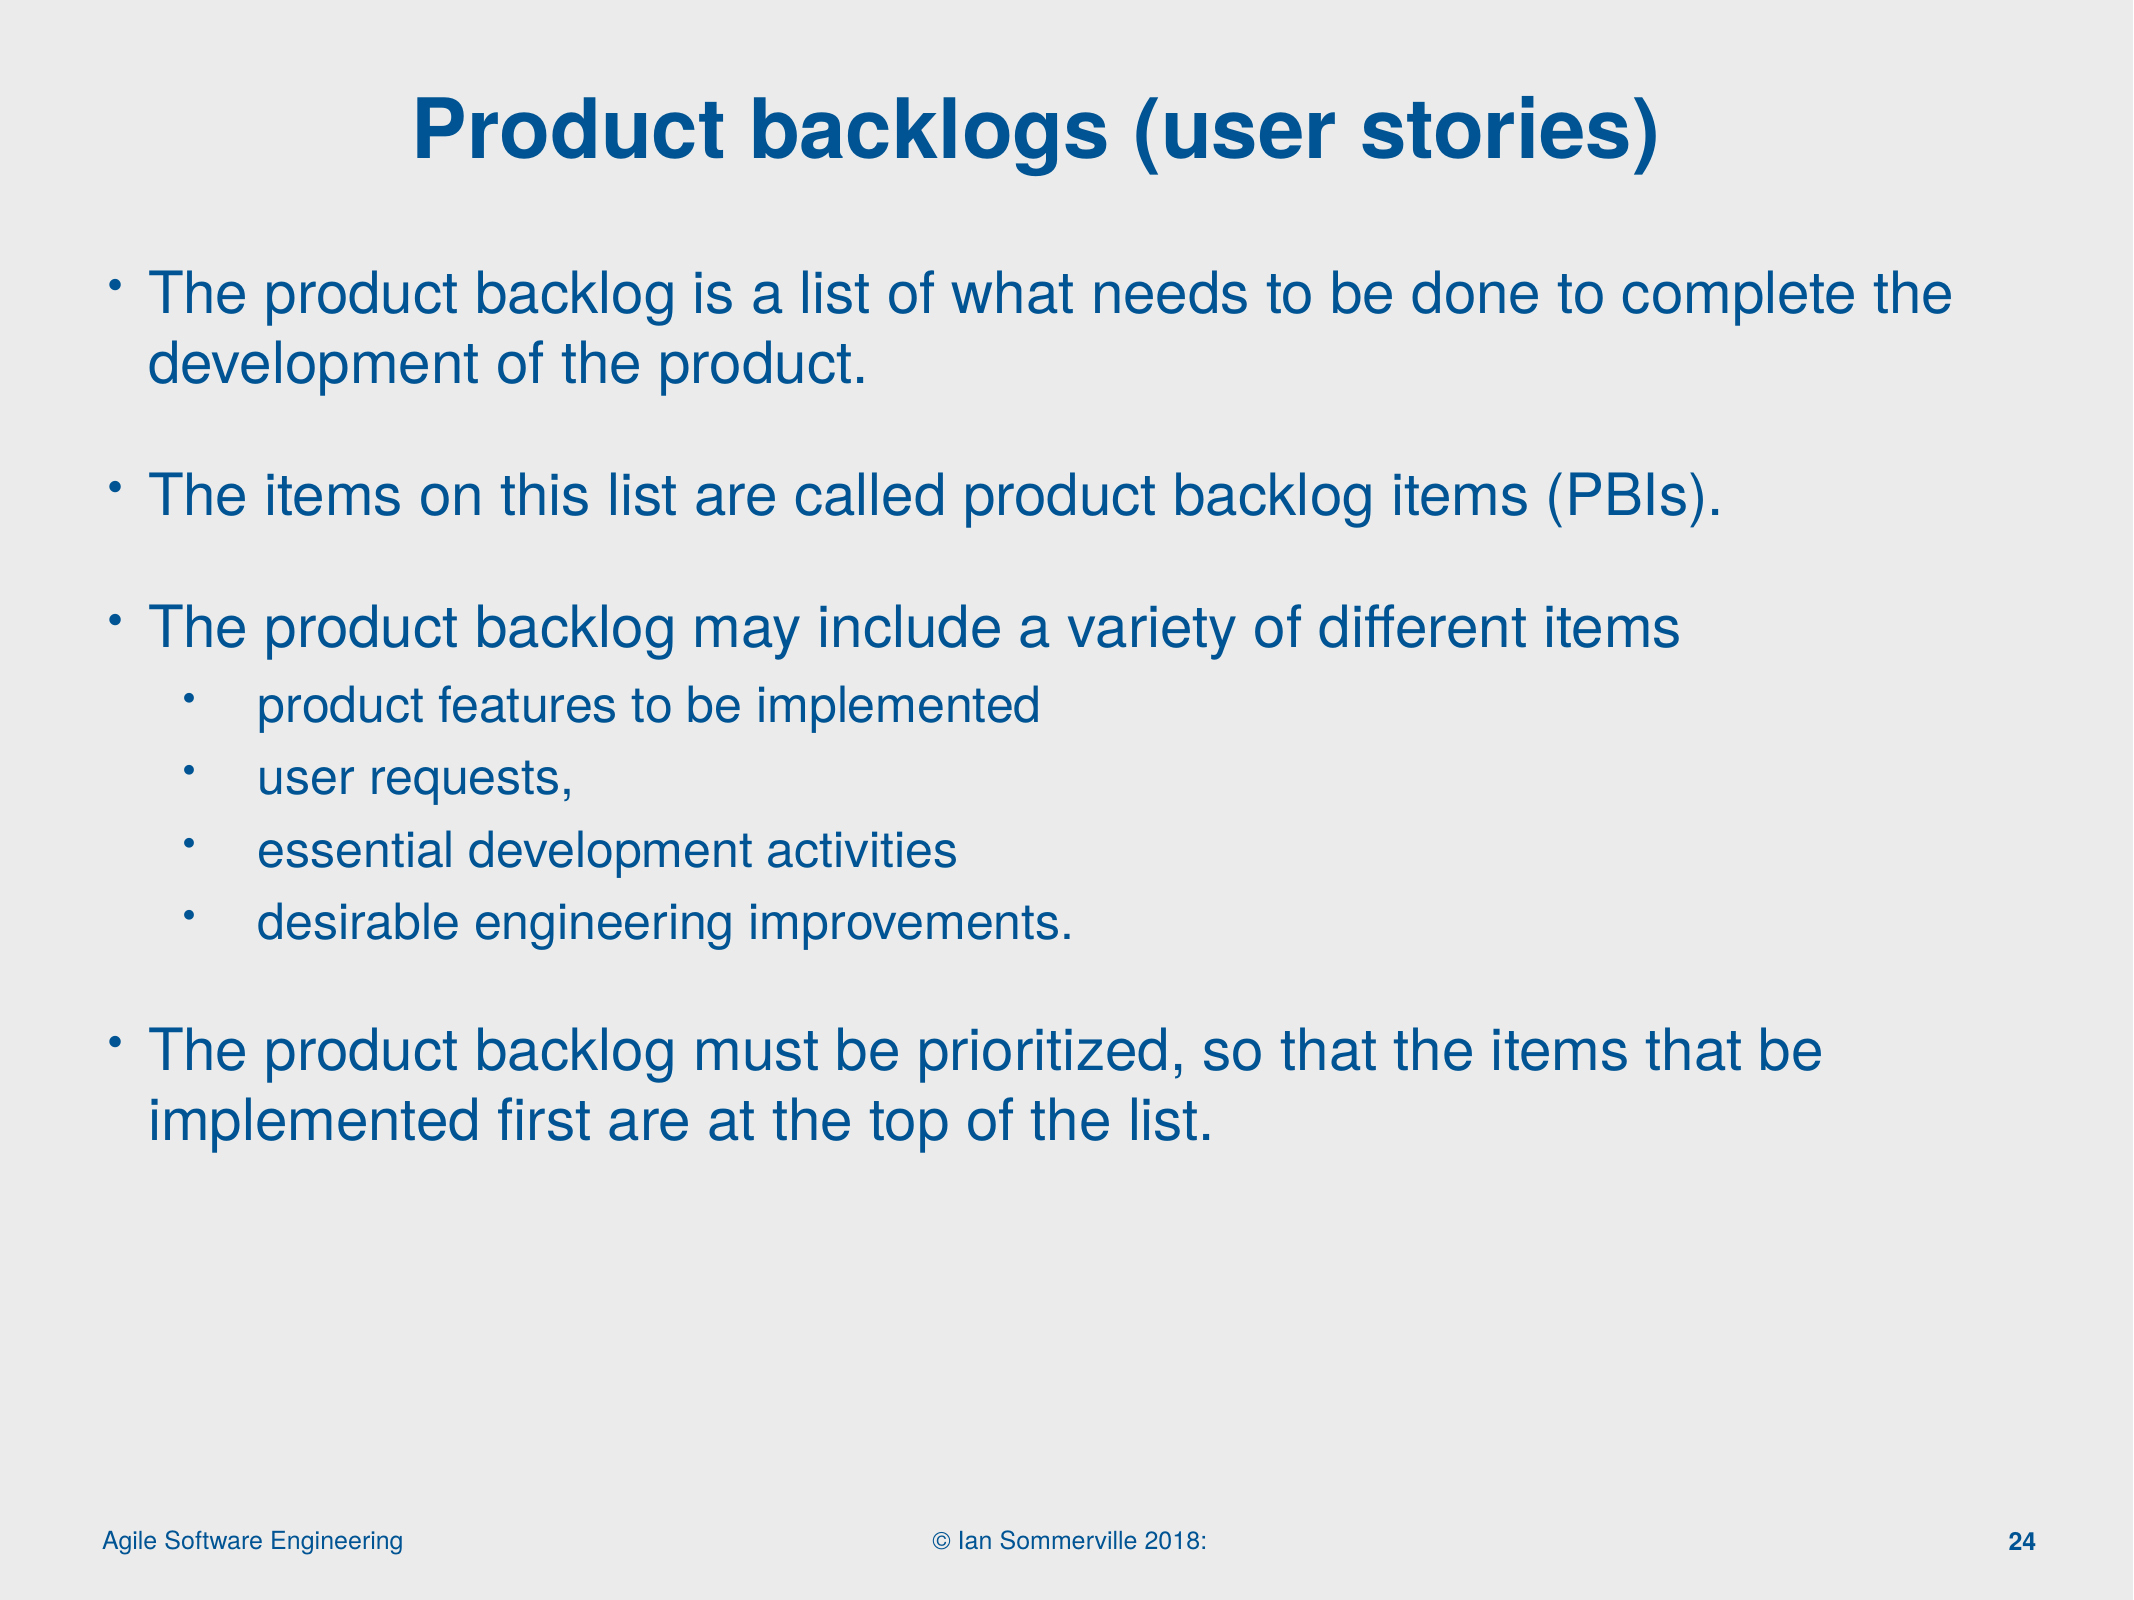

# Product backlogs (user stories)
The product backlog is a list of what needs to be done to complete the development of the product.
The items on this list are called product backlog items (PBIs).
The product backlog may include a variety of different items
product features to be implemented
user requests,
essential development activities
desirable engineering improvements.
The product backlog must be prioritized, so that the items that be implemented first are at the top of the list.

24